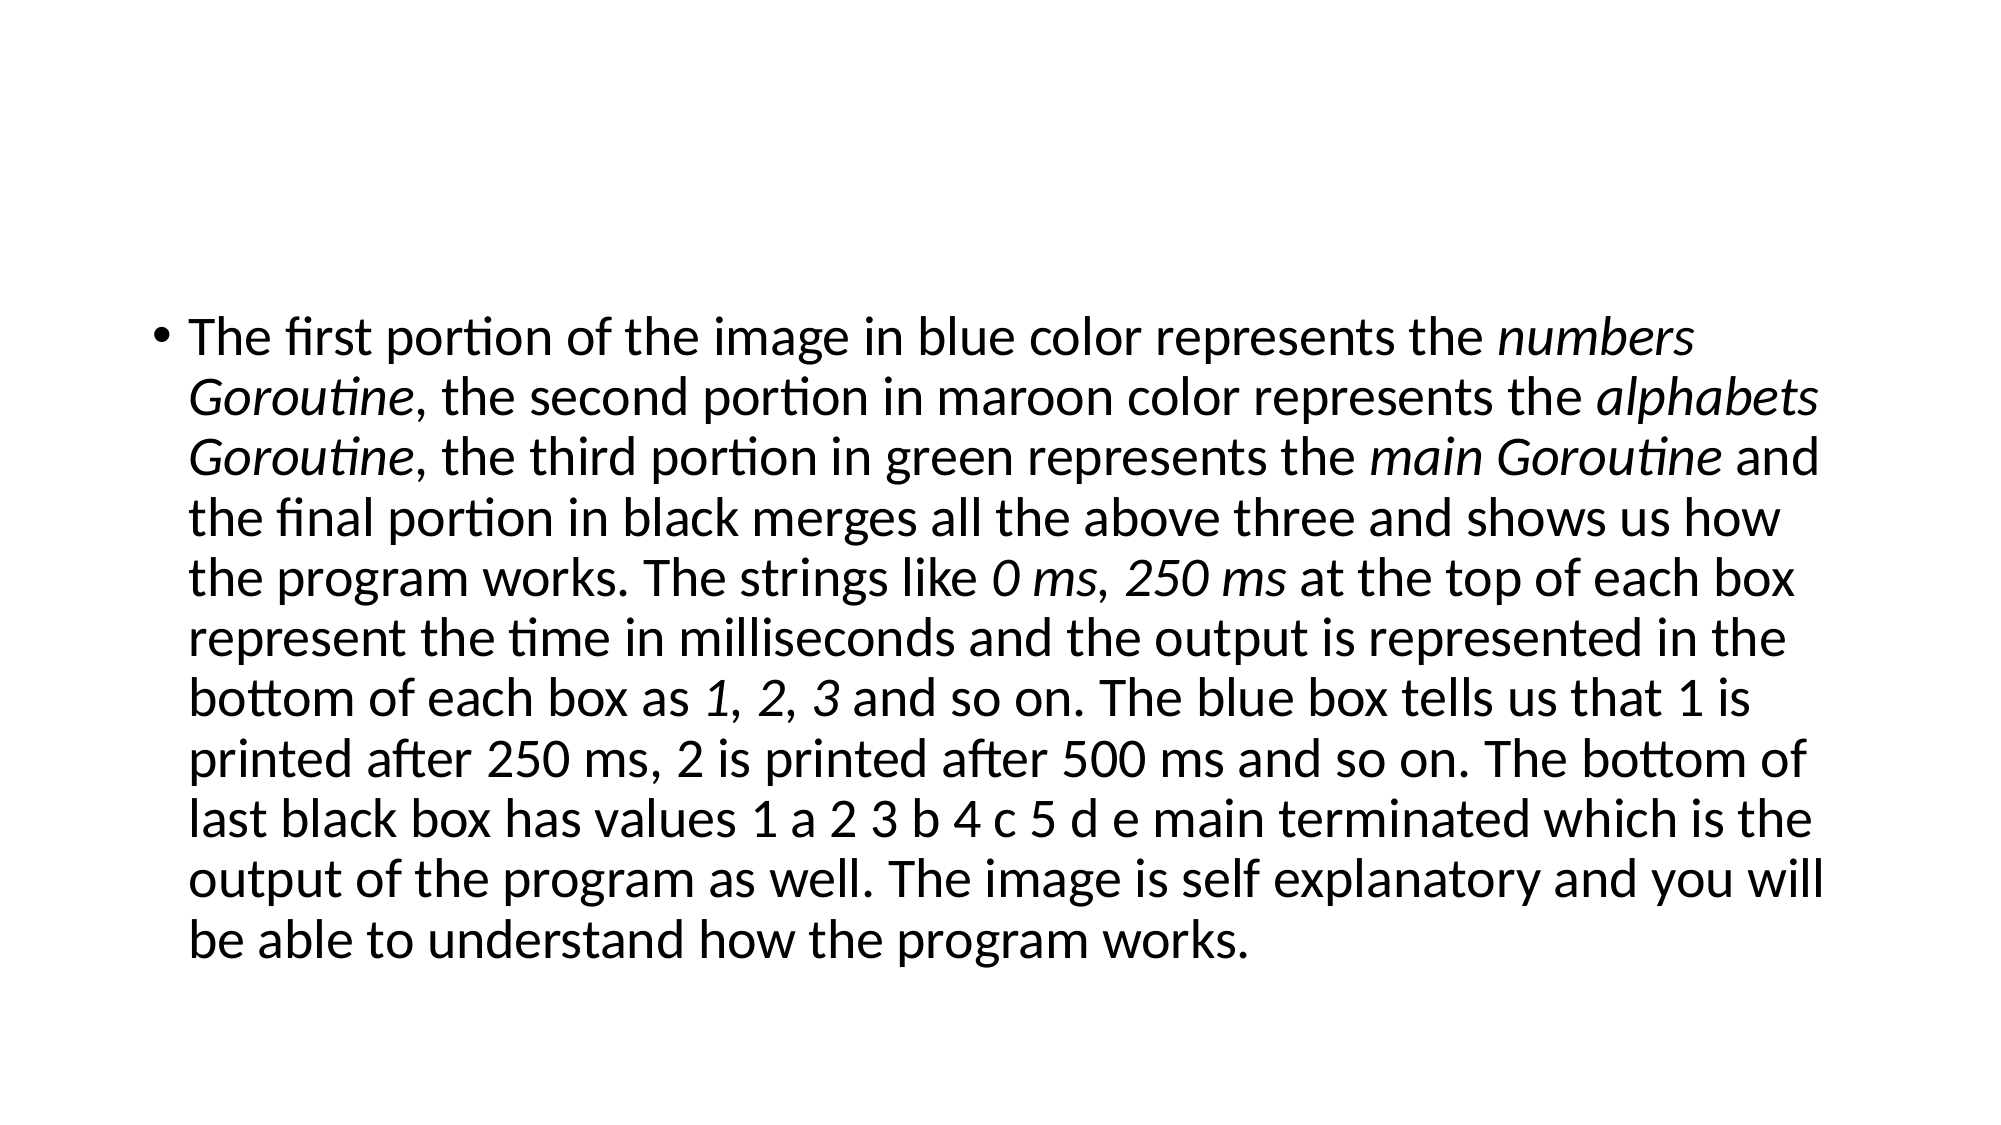

#
The first portion of the image in blue color represents the numbers Goroutine, the second portion in maroon color represents the alphabets Goroutine, the third portion in green represents the main Goroutine and the final portion in black merges all the above three and shows us how the program works. The strings like 0 ms, 250 ms at the top of each box represent the time in milliseconds and the output is represented in the bottom of each box as 1, 2, 3 and so on. The blue box tells us that 1 is printed after 250 ms, 2 is printed after 500 ms and so on. The bottom of last black box has values 1 a 2 3 b 4 c 5 d e main terminated which is the output of the program as well. The image is self explanatory and you will be able to understand how the program works.